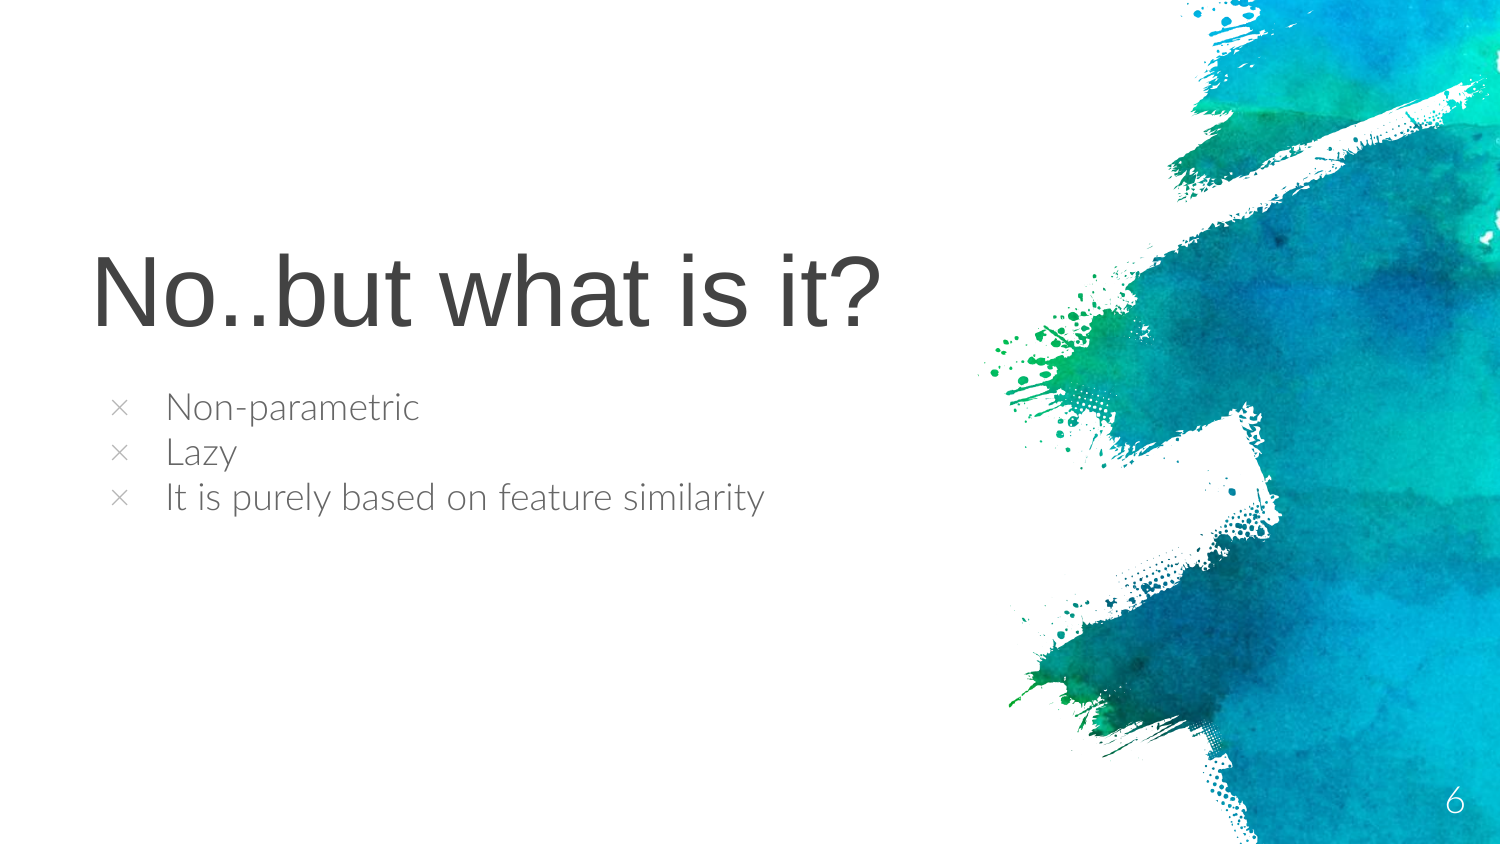

# No..but what is it?
Non-parametric
Lazy
It is purely based on feature similarity

6